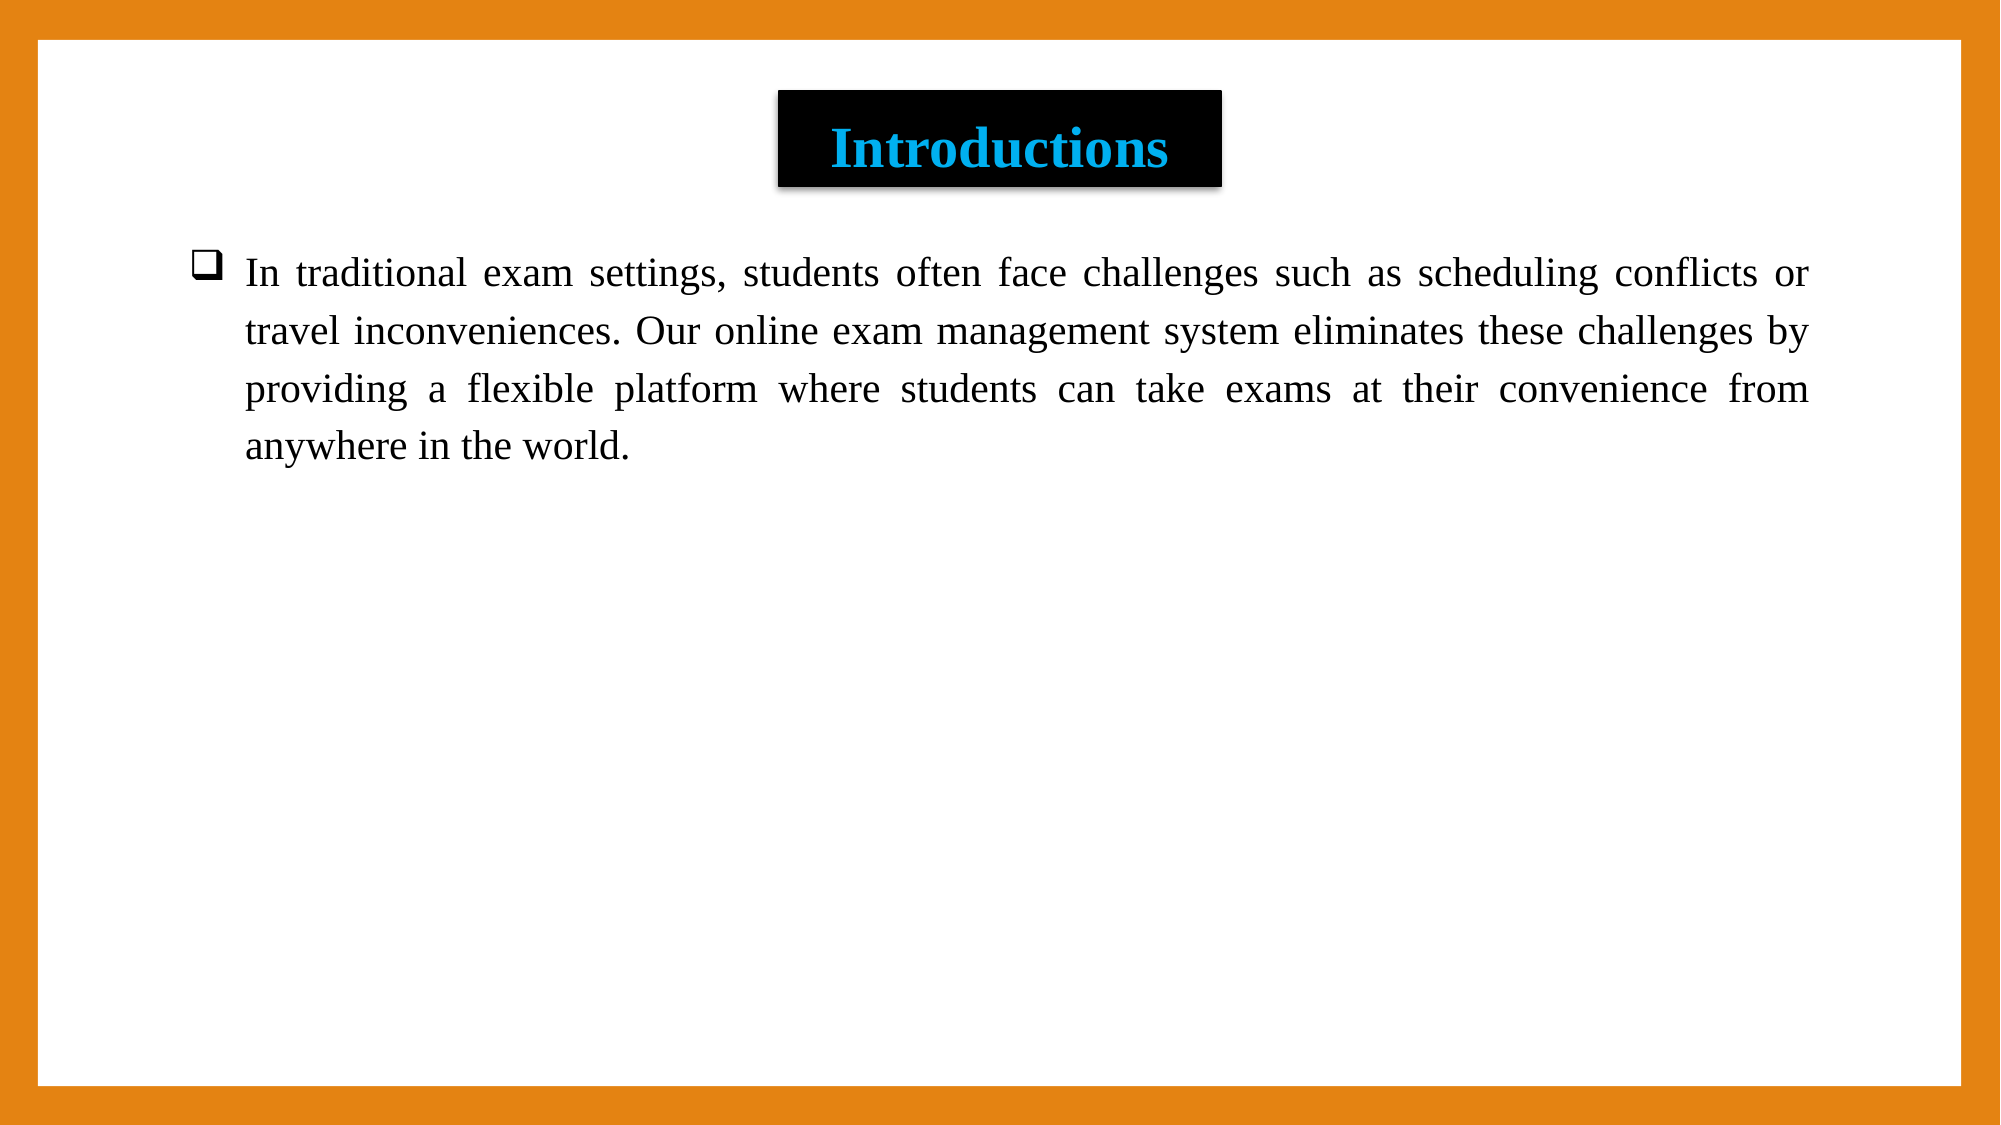

Introductions
In traditional exam settings, students often face challenges such as scheduling conflicts or travel inconveniences. Our online exam management system eliminates these challenges by providing a flexible platform where students can take exams at their convenience from anywhere in the world.